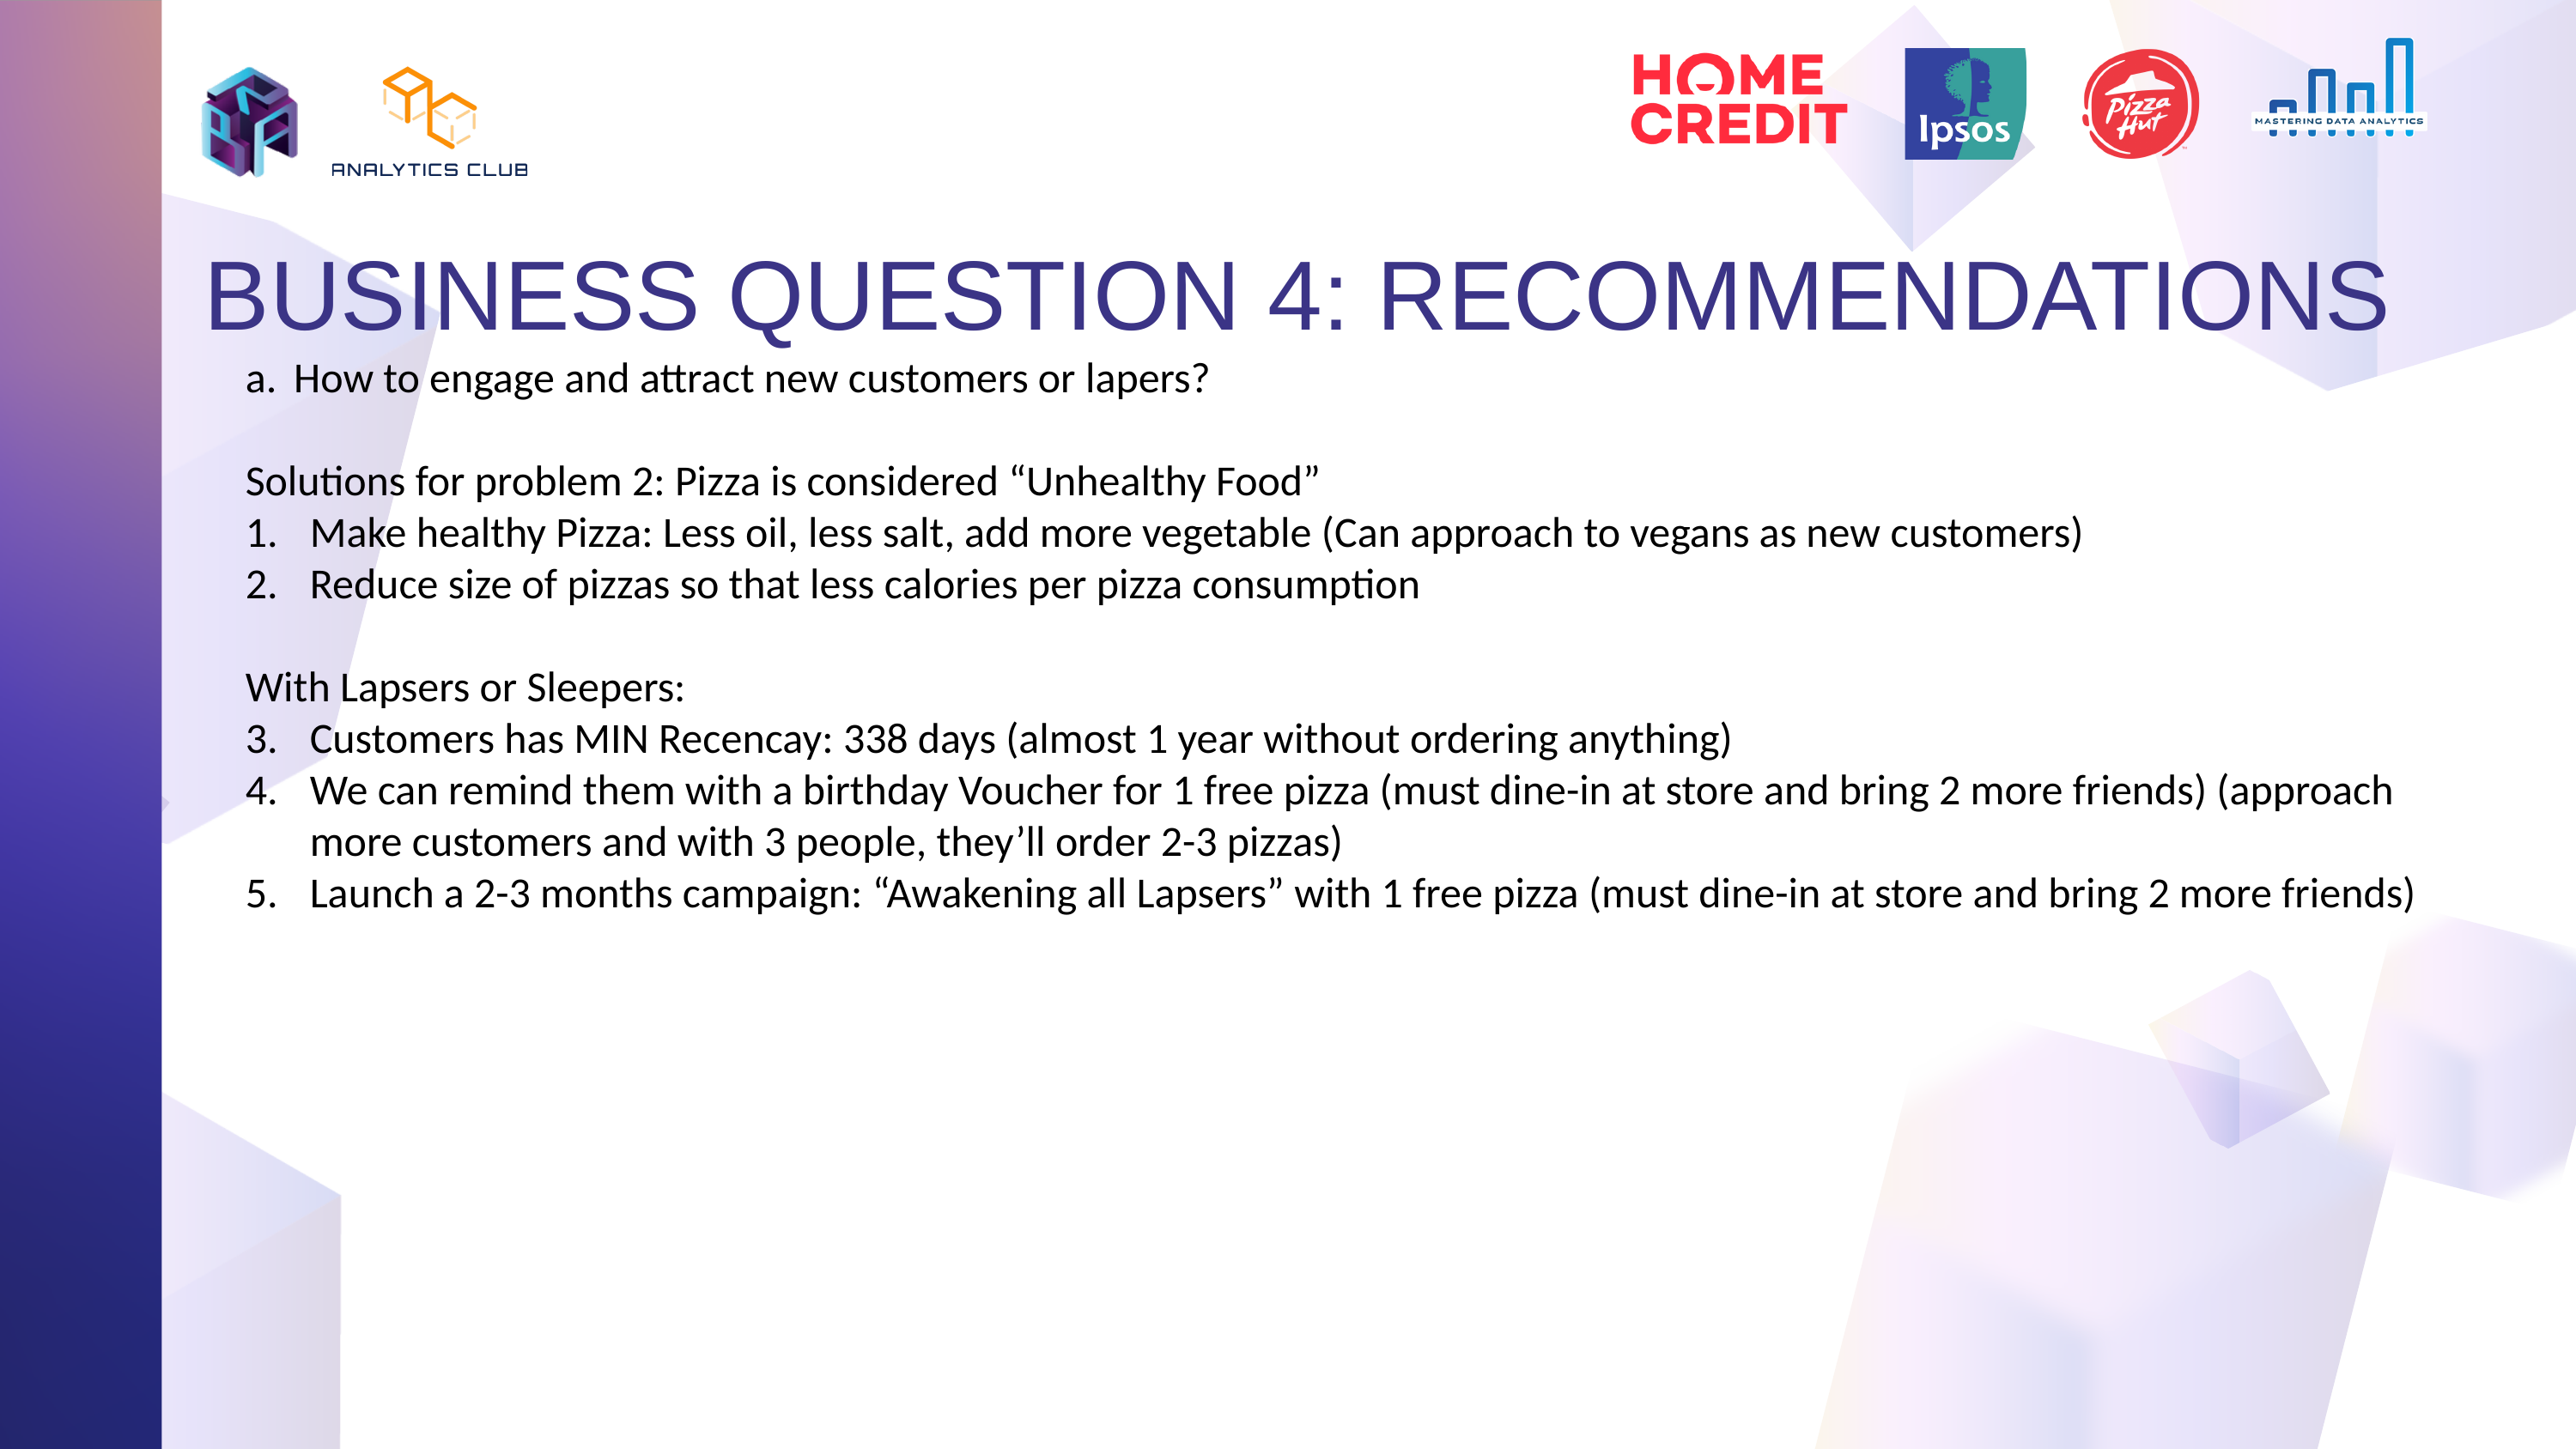

BUSINESS QUESTION 4: RECOMMENDATIONS
How to engage and attract new customers or lapers?

Solutions for problem 2: Pizza is considered “Unhealthy Food”
Make healthy Pizza: Less oil, less salt, add more vegetable (Can approach to vegans as new customers)
Reduce size of pizzas so that less calories per pizza consumption

With Lapsers or Sleepers:
Customers has MIN Recencay: 338 days (almost 1 year without ordering anything)
We can remind them with a birthday Voucher for 1 free pizza (must dine-in at store and bring 2 more friends) (approach more customers and with 3 people, they’ll order 2-3 pizzas)
Launch a 2-3 months campaign: “Awakening all Lapsers” with 1 free pizza (must dine-in at store and bring 2 more friends)